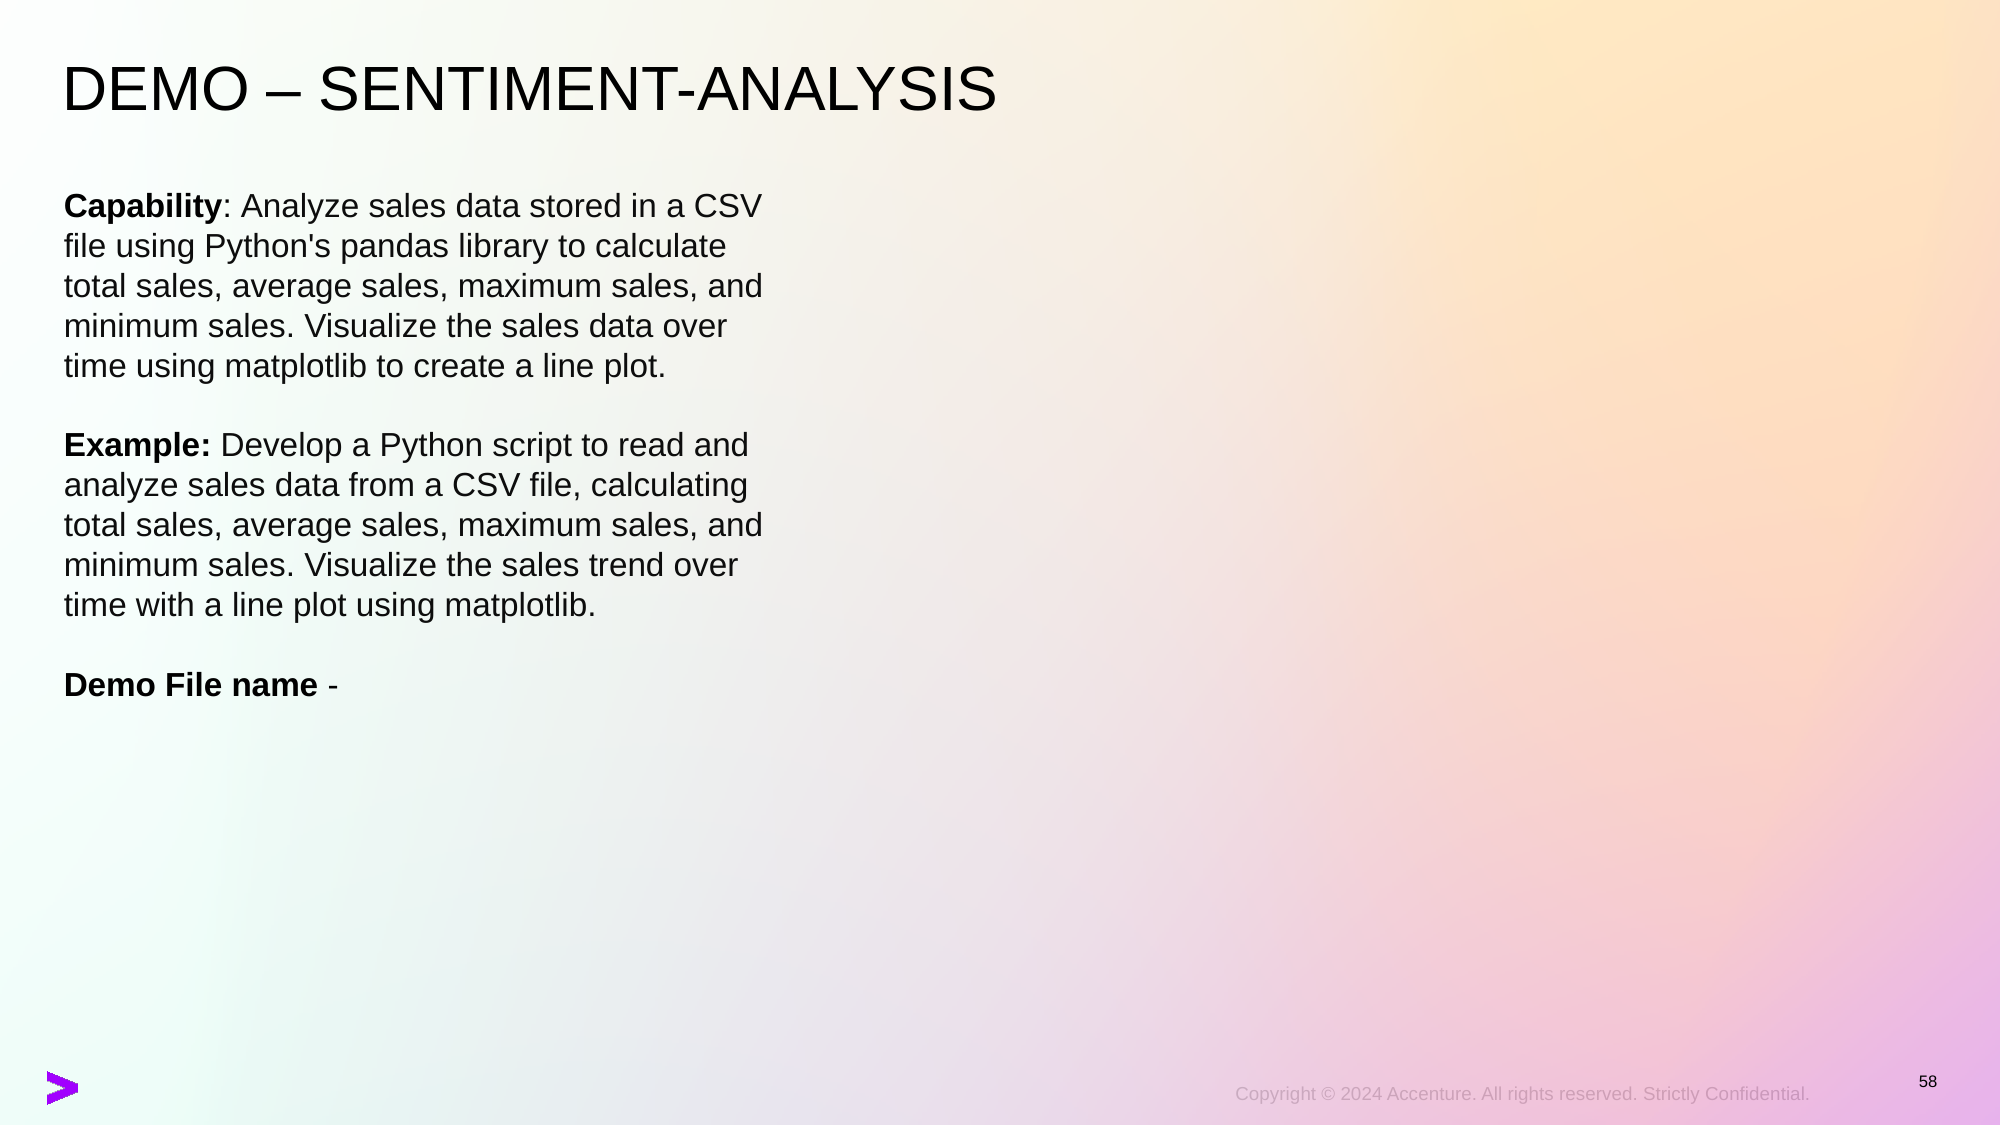

Demo – Sentiment-Analysis
Capability: Analyze sales data stored in a CSV file using Python's pandas library to calculate total sales, average sales, maximum sales, and minimum sales. Visualize the sales data over time using matplotlib to create a line plot.

Example: Develop a Python script to read and analyze sales data from a CSV file, calculating total sales, average sales, maximum sales, and minimum sales. Visualize the sales trend over time with a line plot using matplotlib.

Demo File name -

58